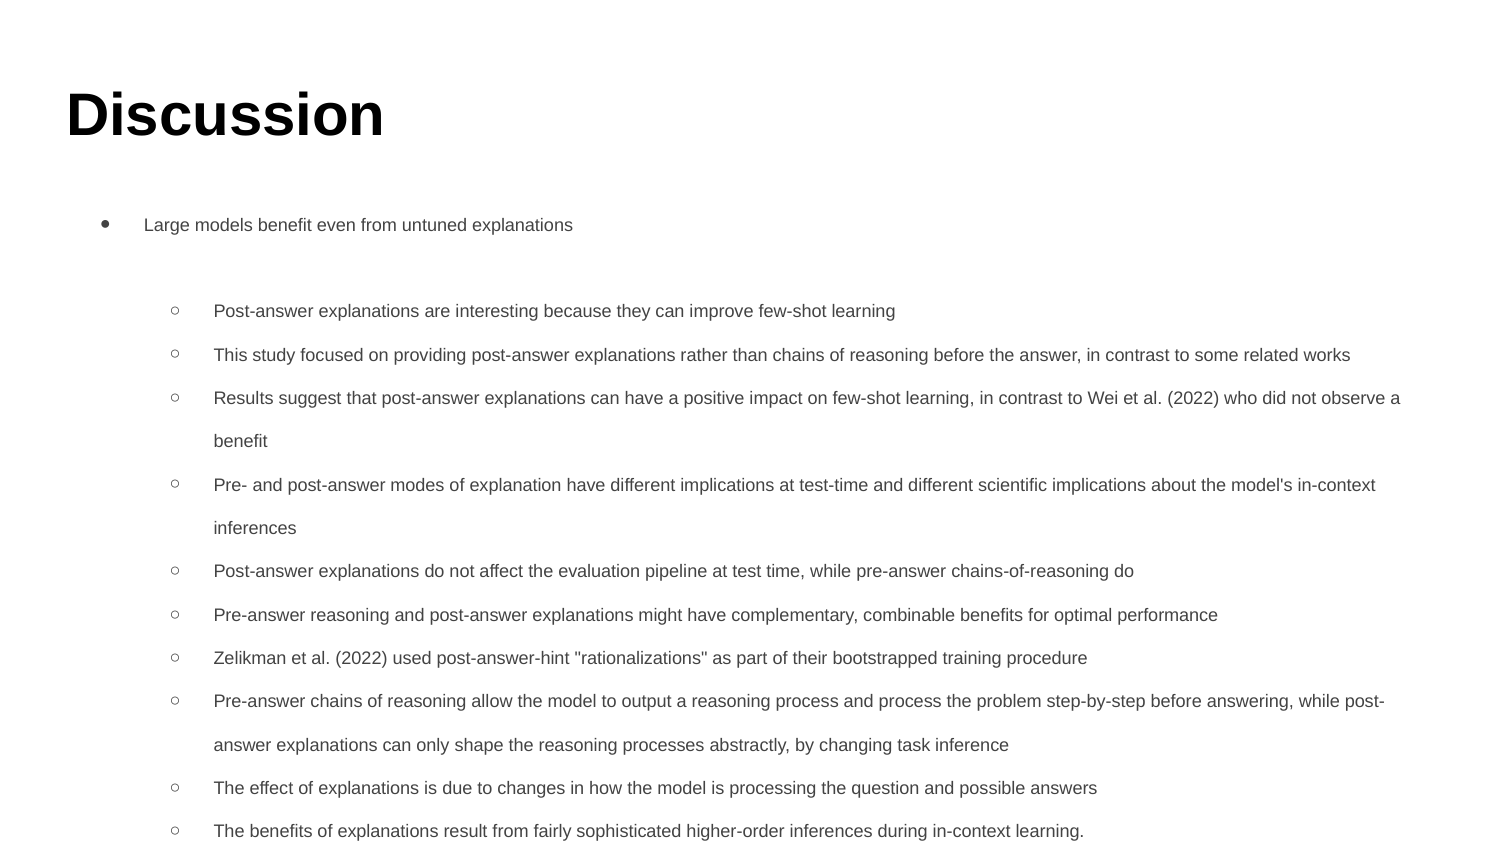

# Discussion
Large models benefit even from untuned explanations

Post-answer explanations are interesting because they can improve few-shot learning
This study focused on providing post-answer explanations rather than chains of reasoning before the answer, in contrast to some related works
Results suggest that post-answer explanations can have a positive impact on few-shot learning, in contrast to Wei et al. (2022) who did not observe a benefit
Pre- and post-answer modes of explanation have different implications at test-time and different scientific implications about the model's in-context inferences
Post-answer explanations do not affect the evaluation pipeline at test time, while pre-answer chains-of-reasoning do
Pre-answer reasoning and post-answer explanations might have complementary, combinable benefits for optimal performance
Zelikman et al. (2022) used post-answer-hint "rationalizations" as part of their bootstrapped training procedure
Pre-answer chains of reasoning allow the model to output a reasoning process and process the problem step-by-step before answering, while post-answer explanations can only shape the reasoning processes abstractly, by changing task inference
The effect of explanations is due to changes in how the model is processing the question and possible answers
The benefits of explanations result from fairly sophisticated higher-order inferences during in-context learning.